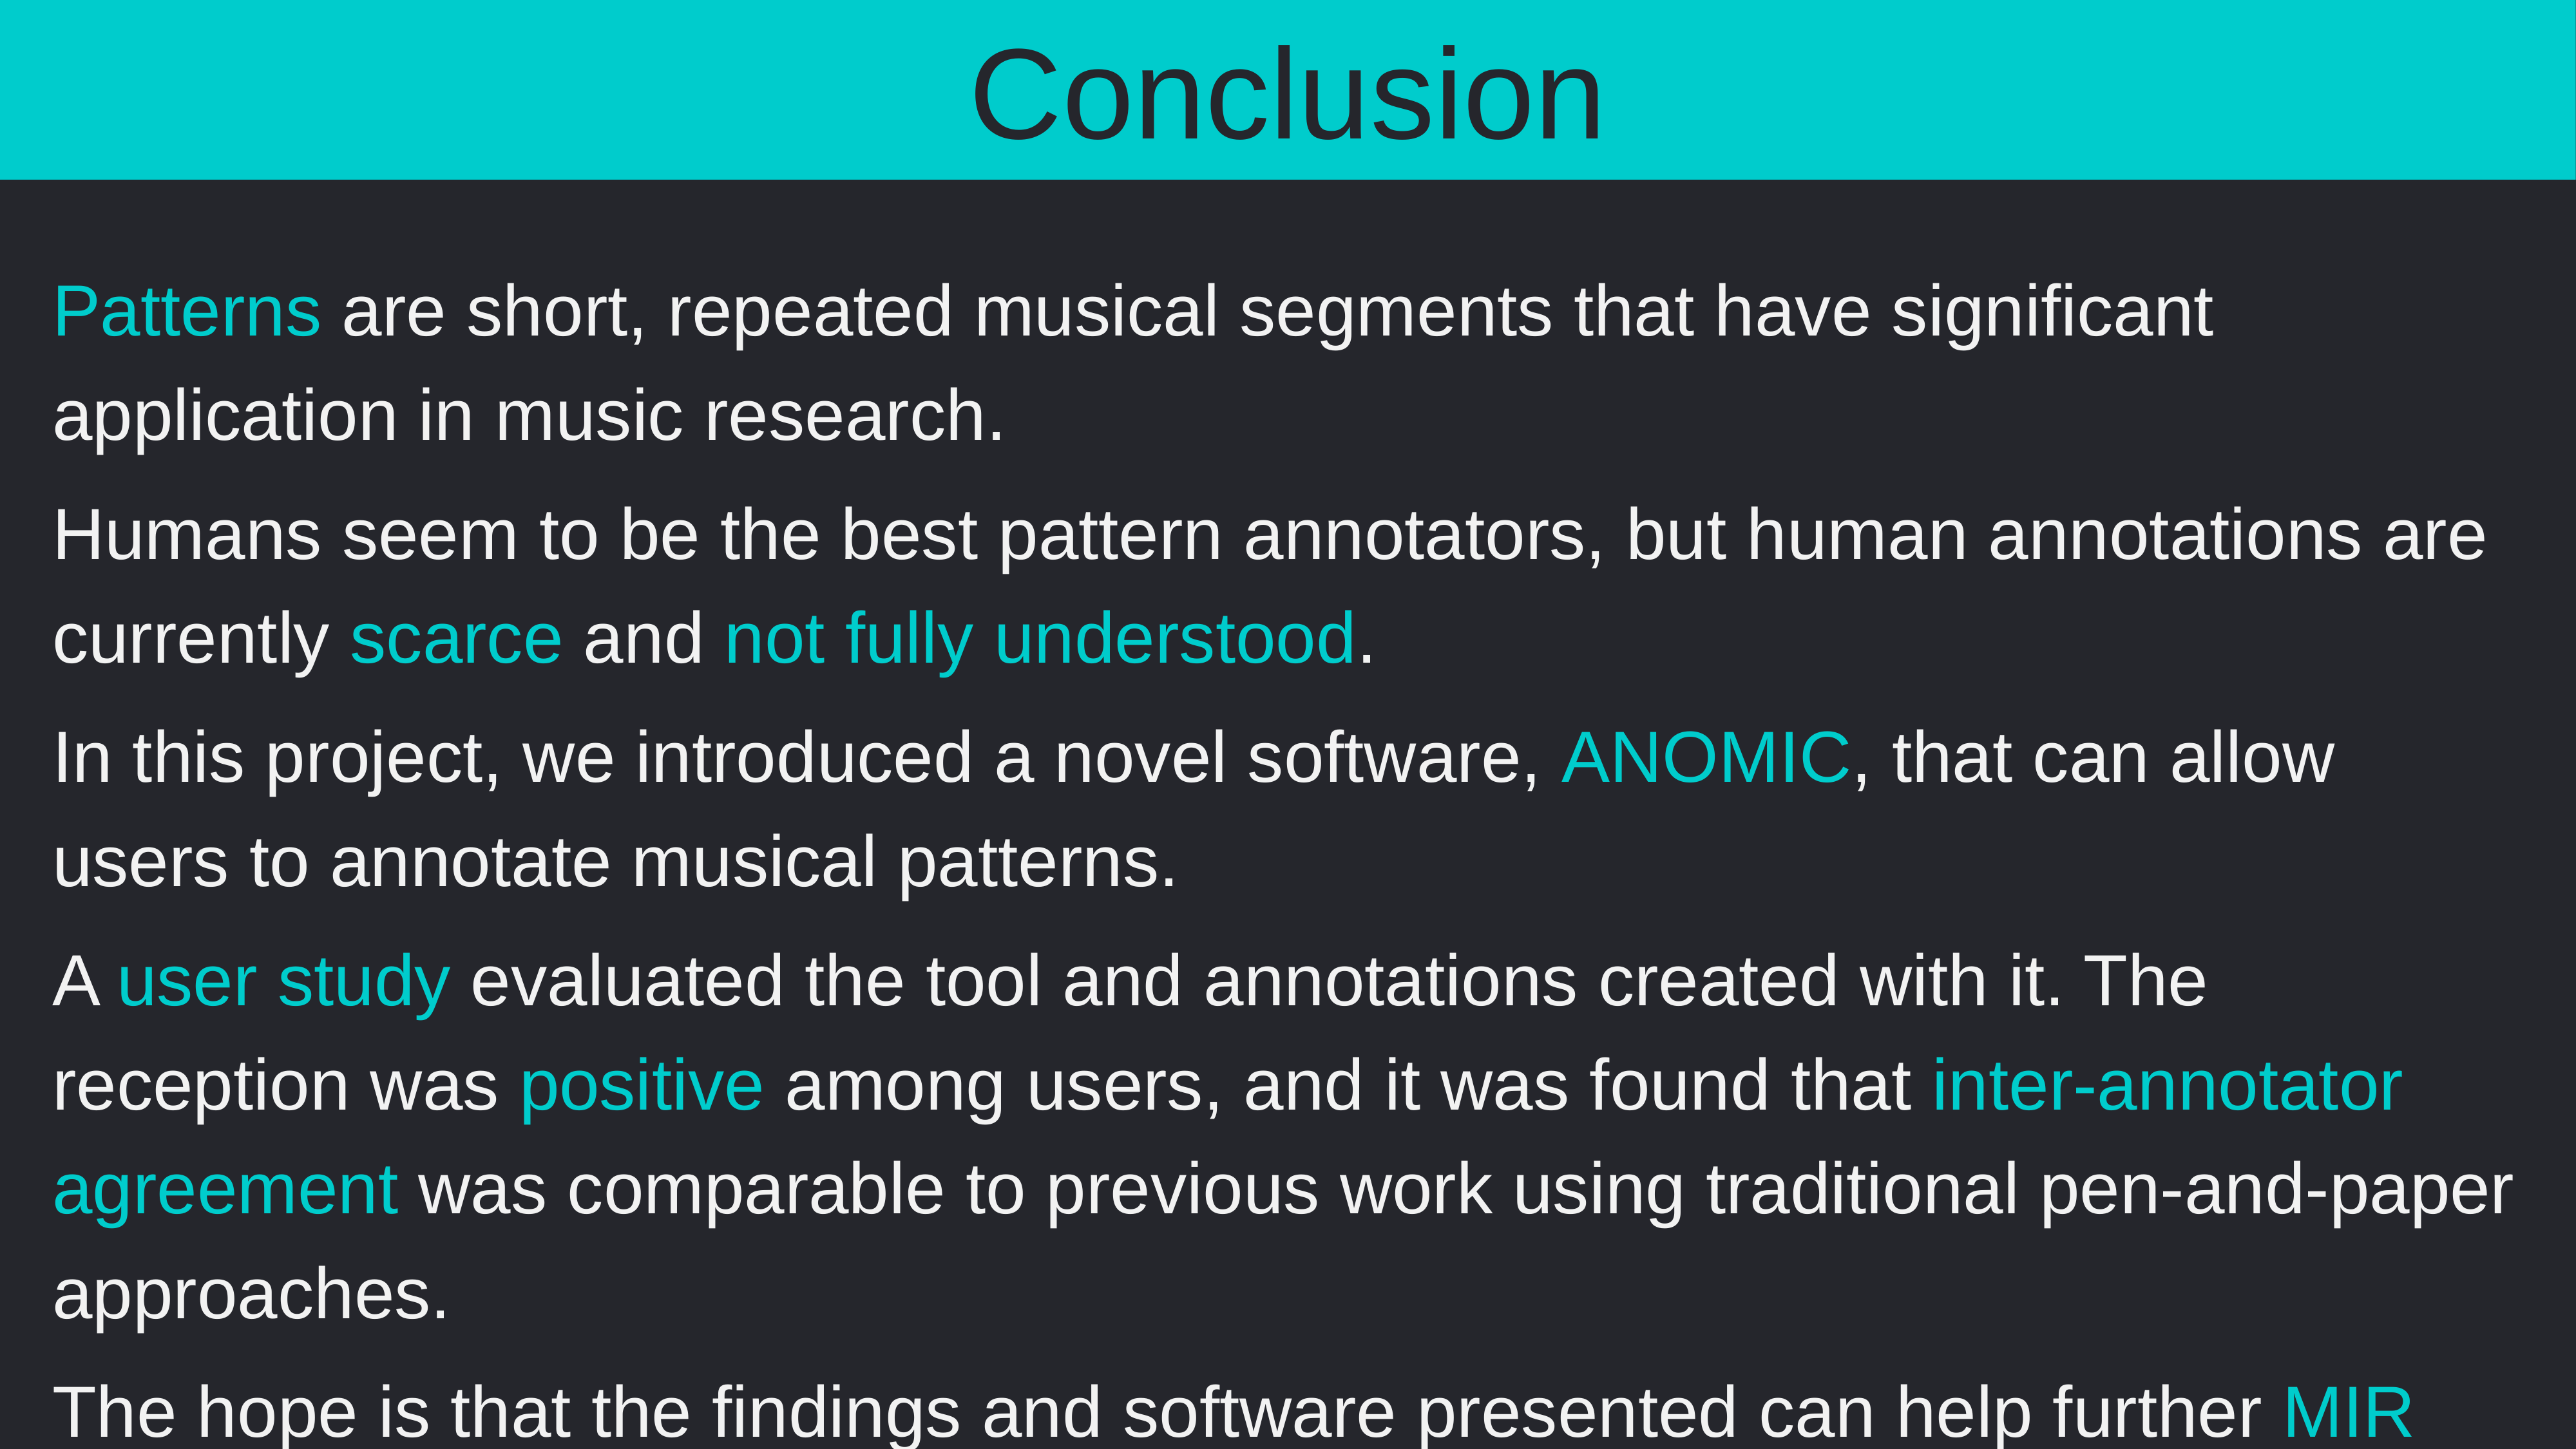

Conclusion
Patterns are short, repeated musical segments that have significant application in music research.
Humans seem to be the best pattern annotators, but human annotations are currently scarce and not fully understood.
In this project, we introduced a novel software, ANOMIC, that can allow users to annotate musical patterns.
A user study evaluated the tool and annotations created with it. The reception was positive among users, and it was found that inter-annotator agreement was comparable to previous work using traditional pen-and-paper approaches.
The hope is that the findings and software presented can help further MIR research.